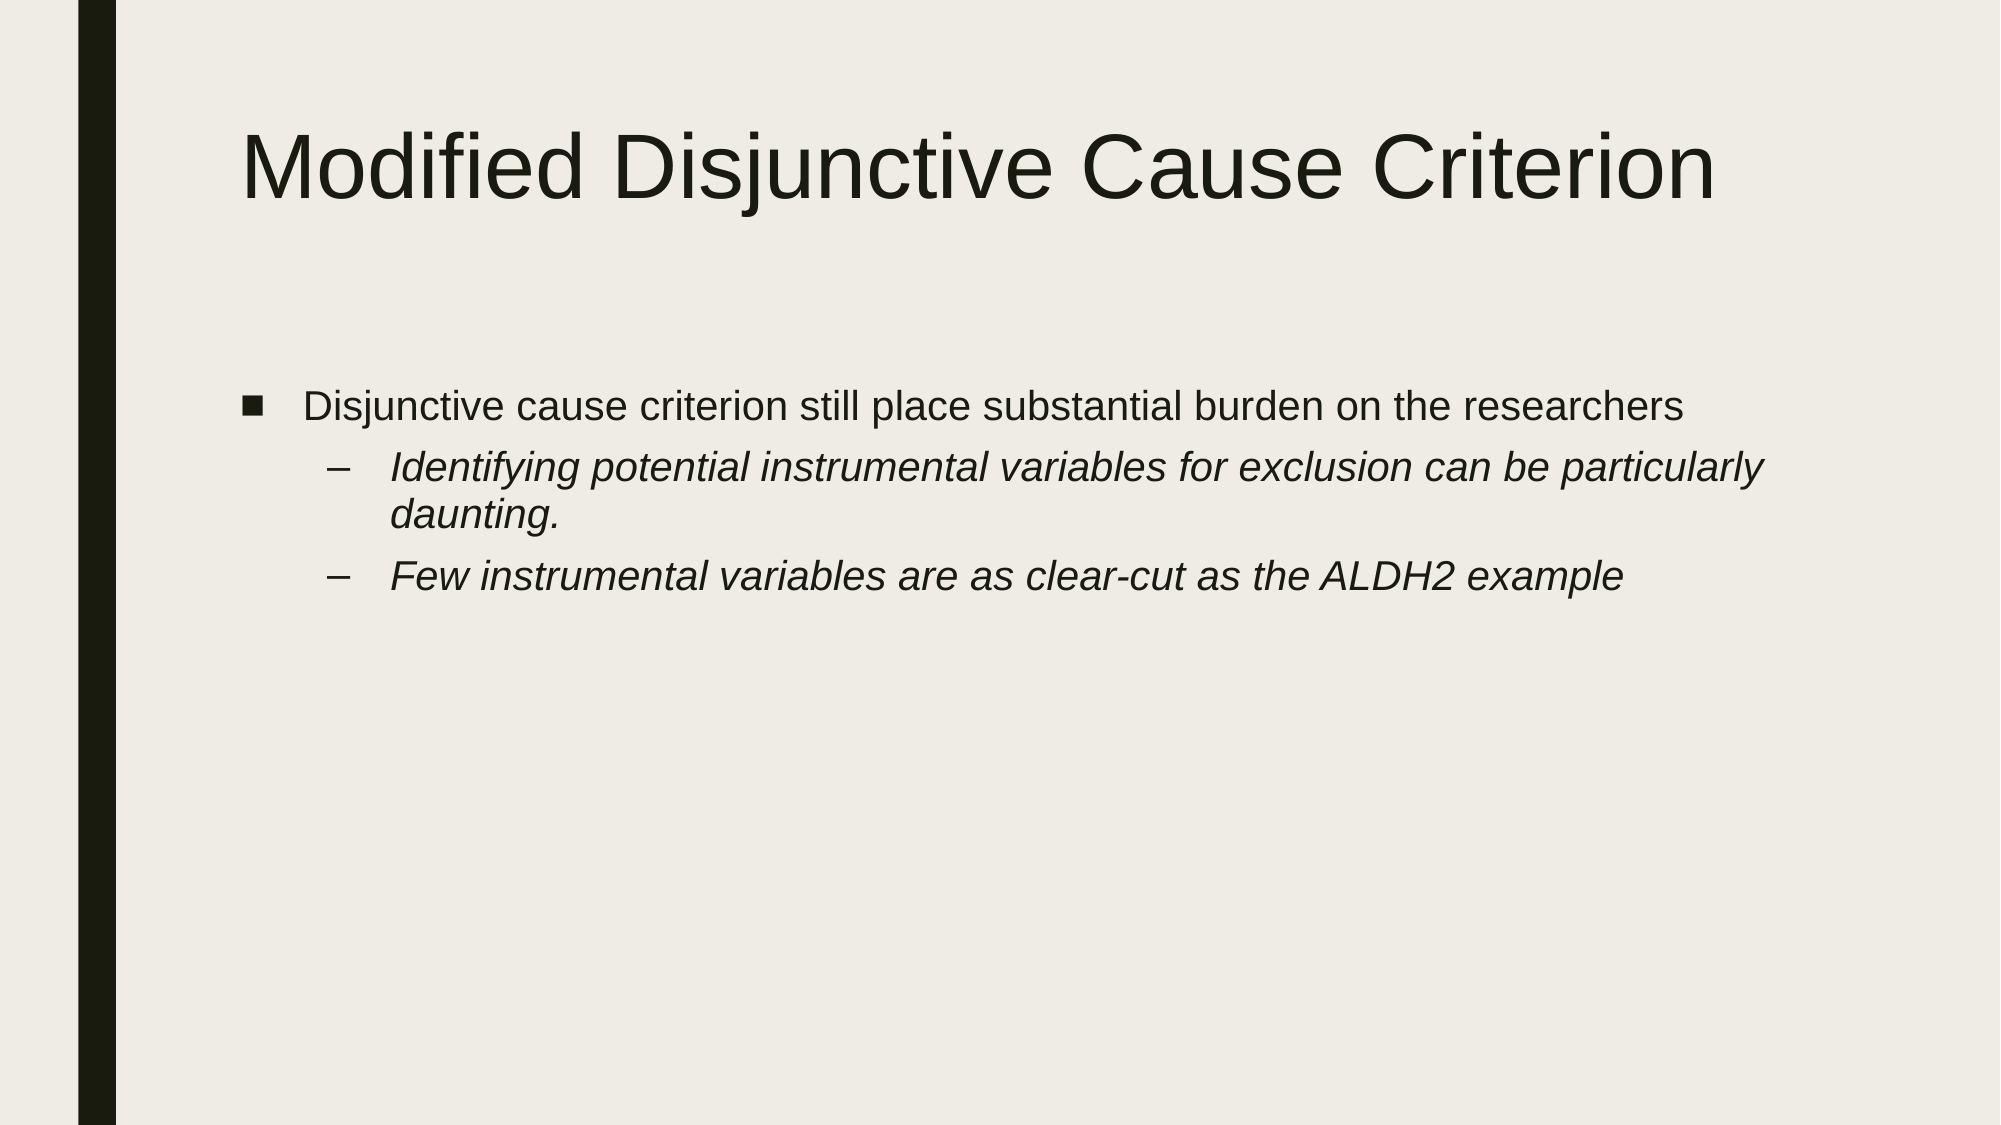

# Modified Disjunctive Cause Criterion
Disjunctive cause criterion still place substantial burden on the researchers
Identifying potential instrumental variables for exclusion can be particularly daunting.
Few instrumental variables are as clear-cut as the ALDH2 example